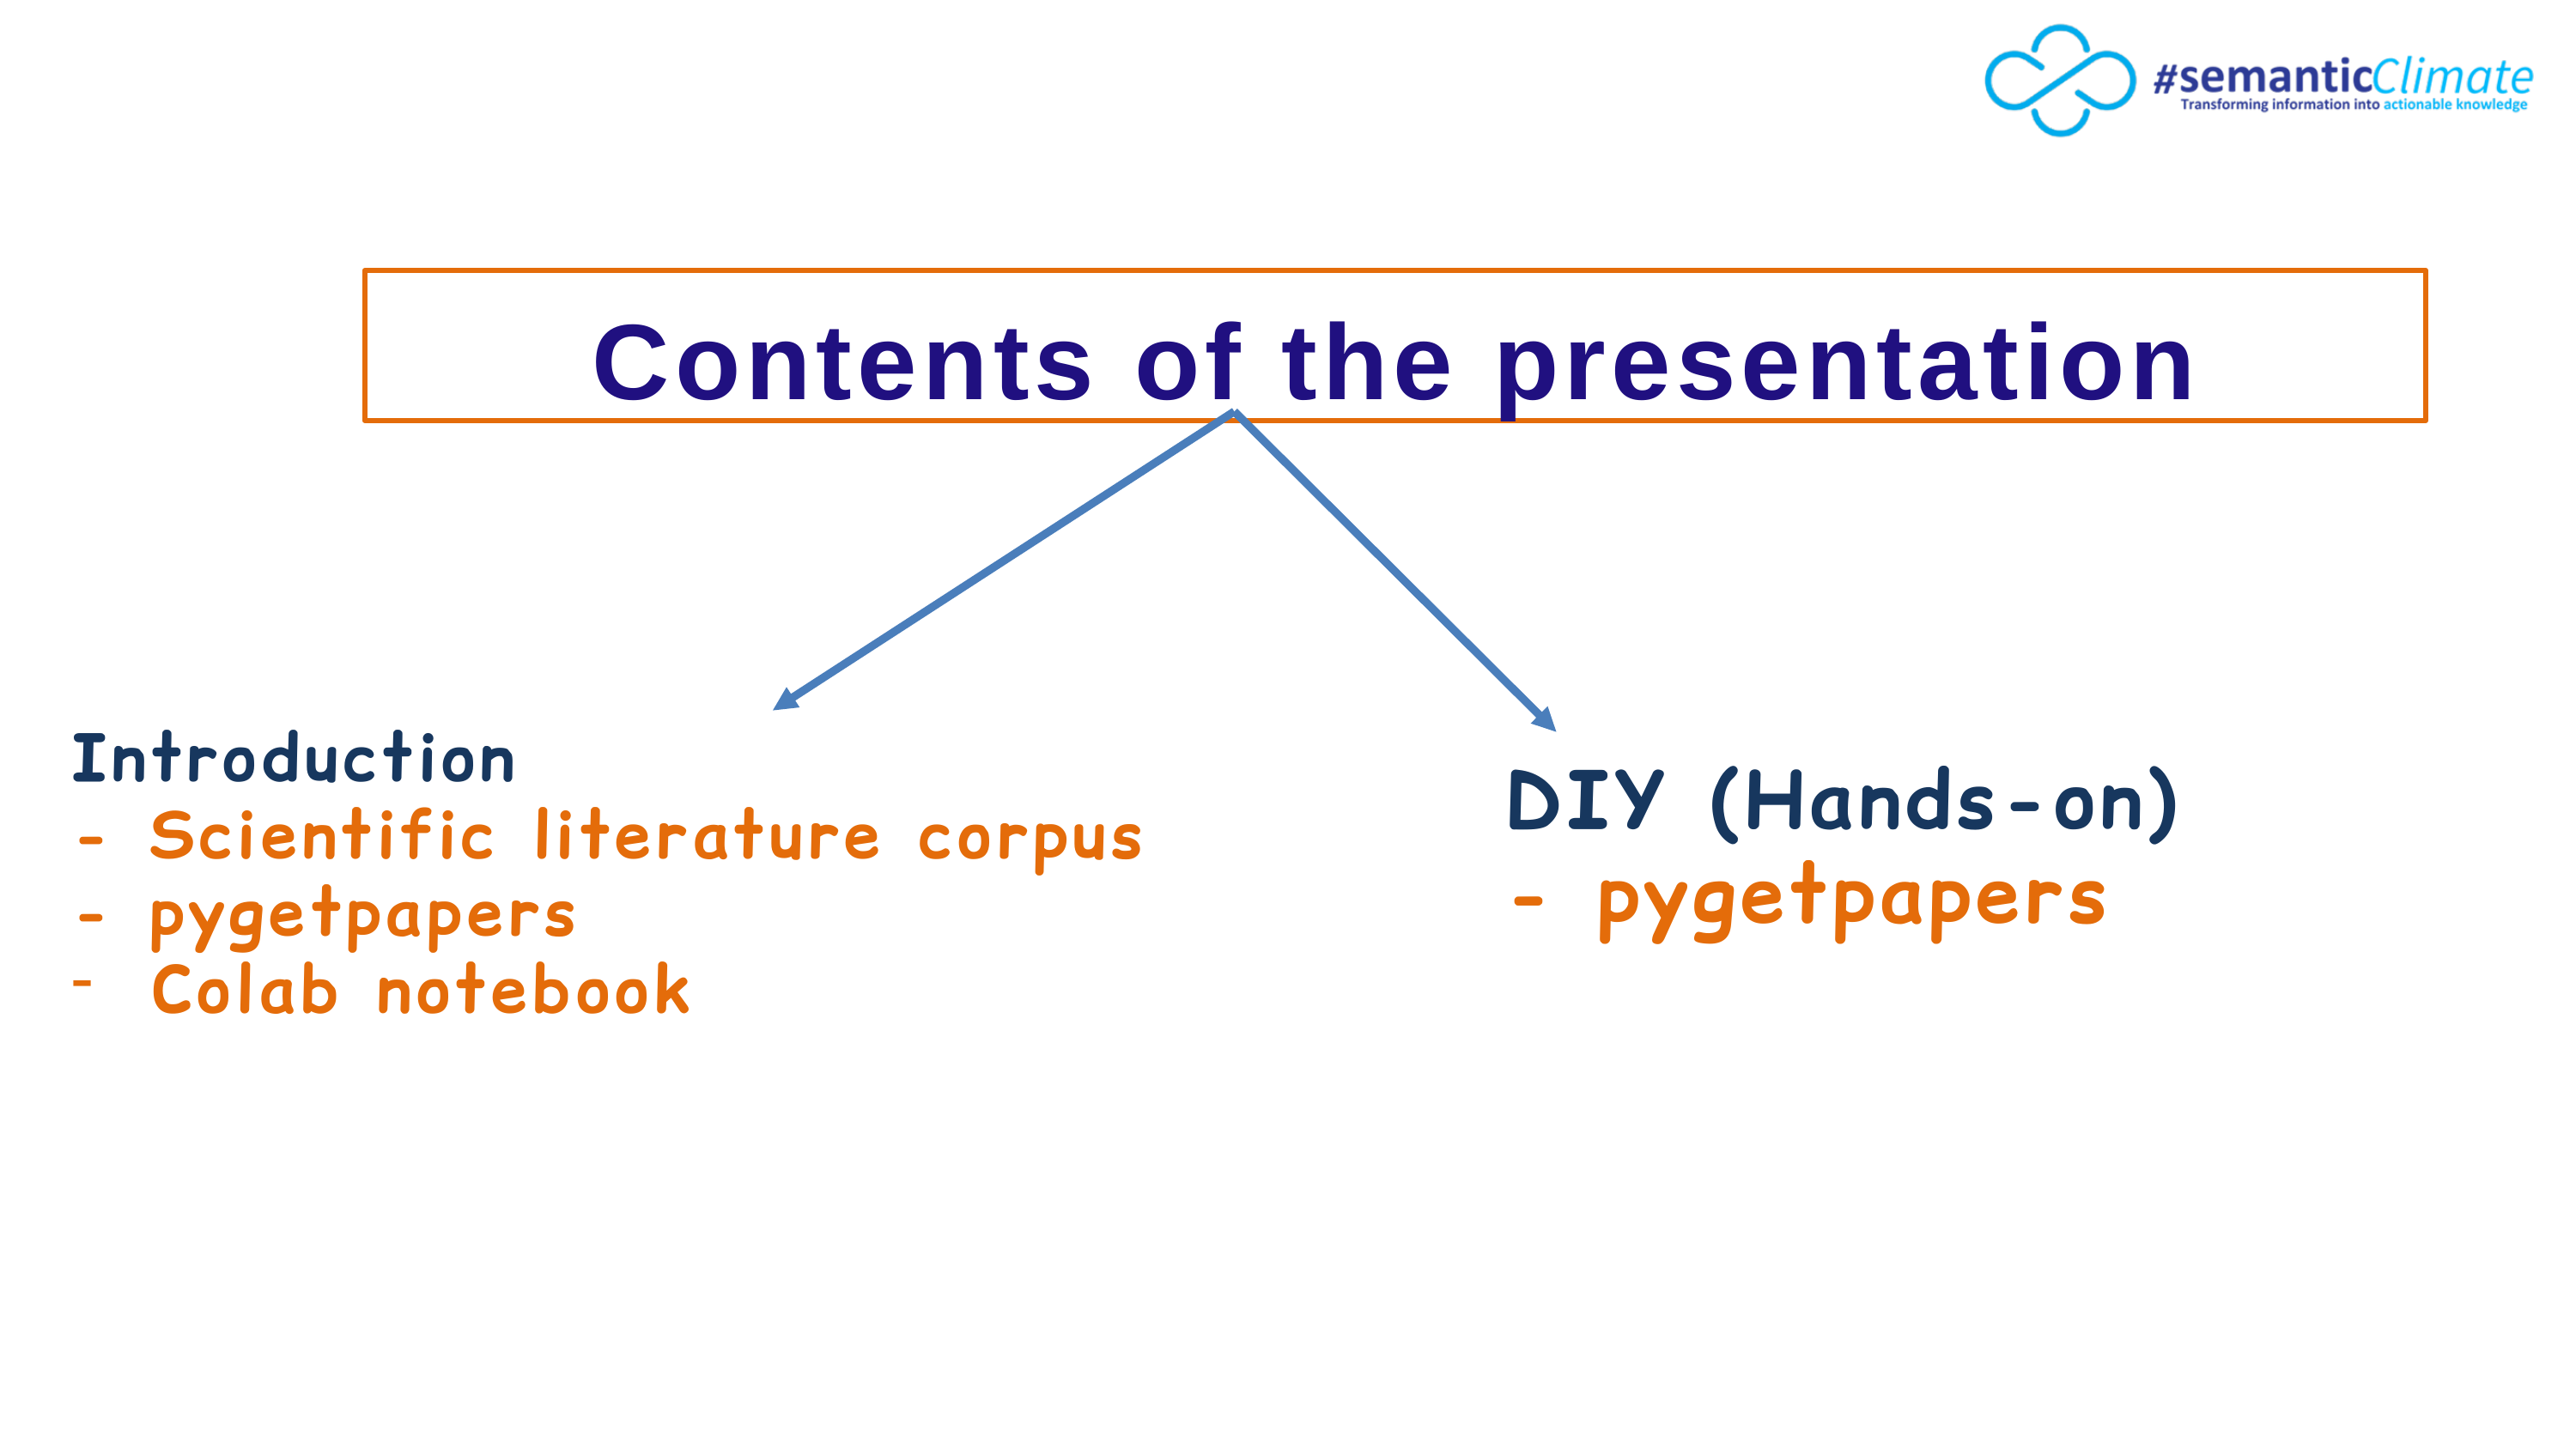

Contents of the presentation
Introduction
- Scientific literature corpus
- pygetpapers
Colab notebook
DIY (Hands-on)
- pygetpapers